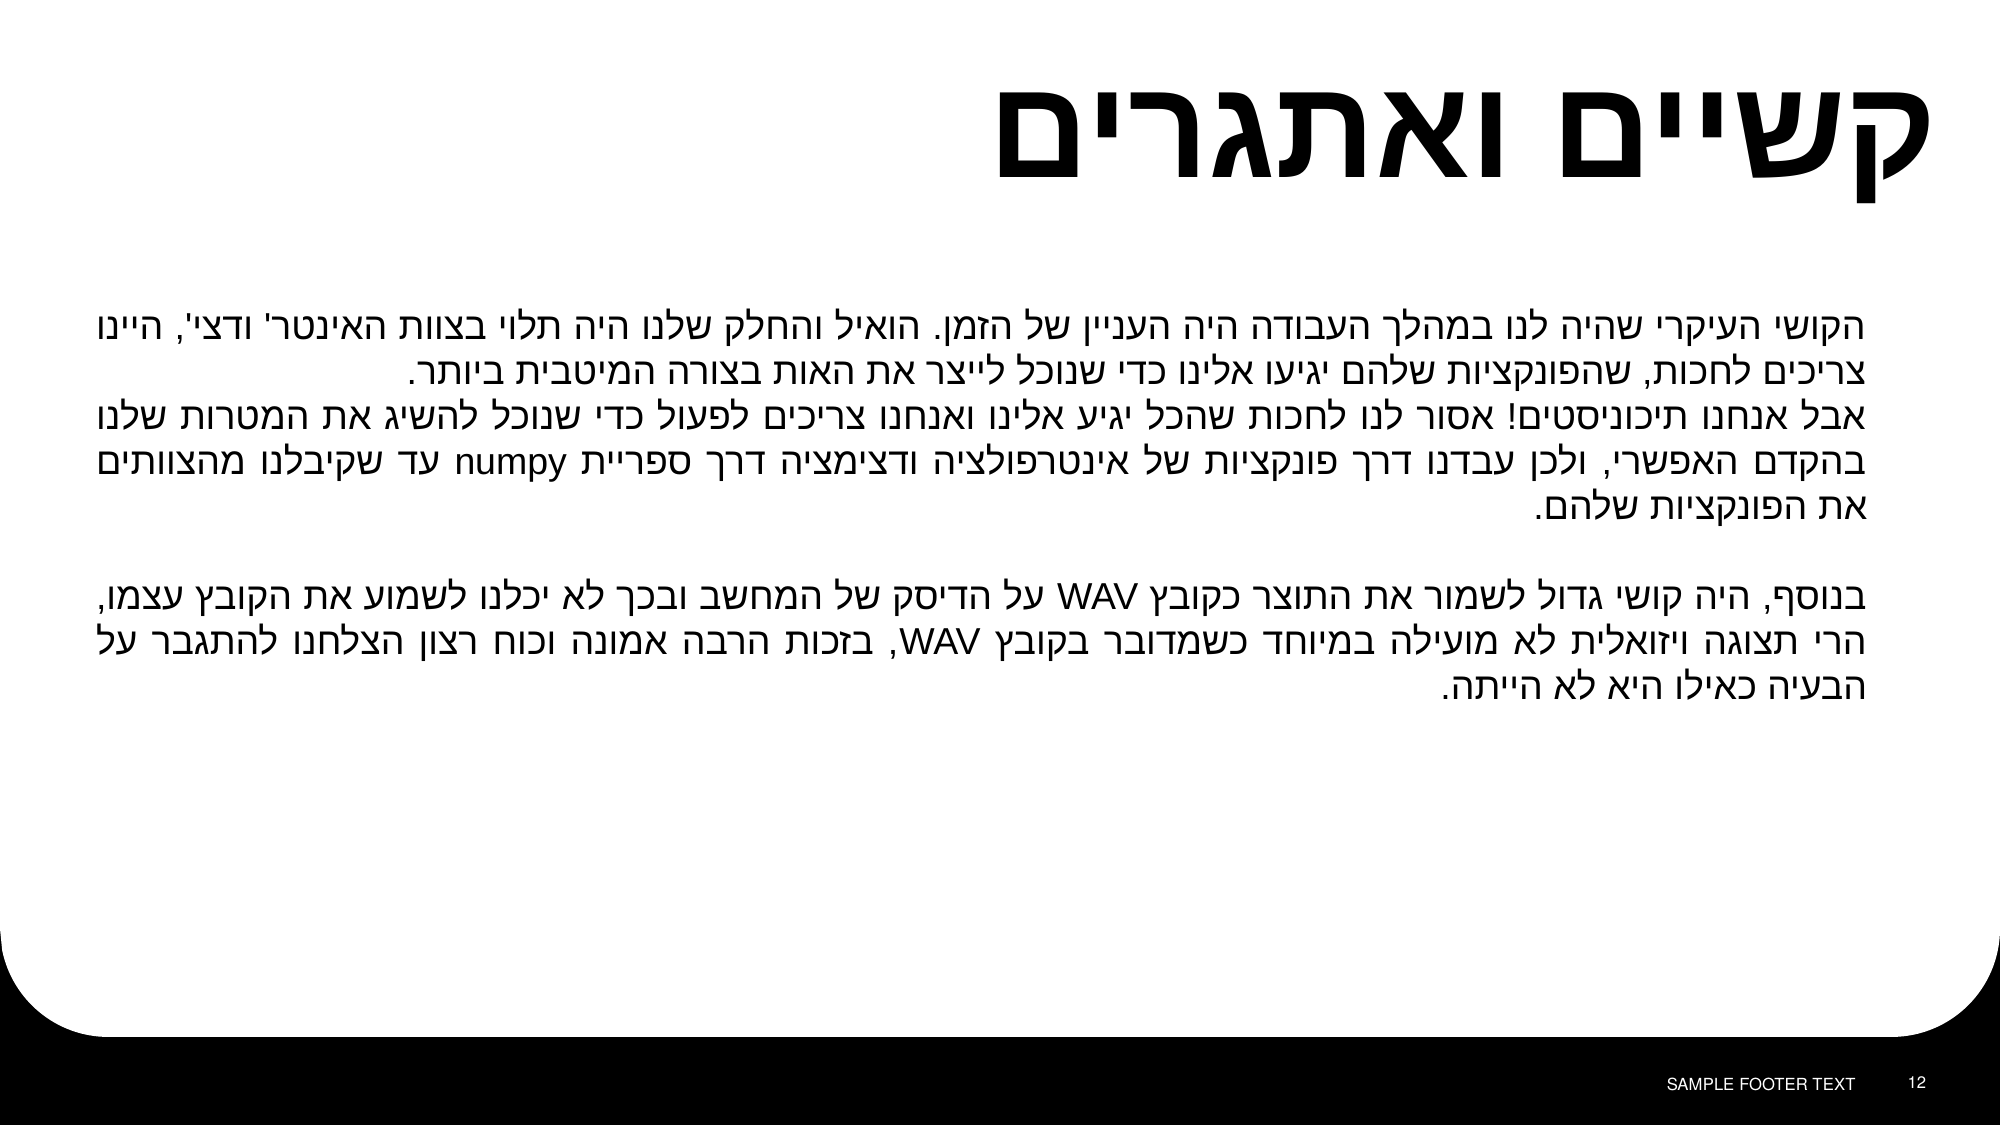

8/16/2024
# קשיים ואתגרים
הקושי העיקרי שהיה לנו במהלך העבודה היה העניין של הזמן. הואיל והחלק שלנו היה תלוי בצוות האינטר' ודצי', היינו צריכים לחכות, שהפונקציות שלהם יגיעו אלינו כדי שנוכל לייצר את האות בצורה המיטבית ביותר.
אבל אנחנו תיכוניסטים! אסור לנו לחכות שהכל יגיע אלינו ואנחנו צריכים לפעול כדי שנוכל להשיג את המטרות שלנו בהקדם האפשרי, ולכן עבדנו דרך פונקציות של אינטרפולציה ודצימציה דרך ספריית numpy עד שקיבלנו מהצוותים את הפונקציות שלהם.

בנוסף, היה קושי גדול לשמור את התוצר כקובץ WAV על הדיסק של המחשב ובכך לא יכלנו לשמוע את הקובץ עצמו, הרי תצוגה ויזואלית לא מועילה במיוחד כשמדובר בקובץ WAV, בזכות הרבה אמונה וכוח רצון הצלחנו להתגבר על הבעיה כאילו היא לא הייתה.

Sample Footer Text
12